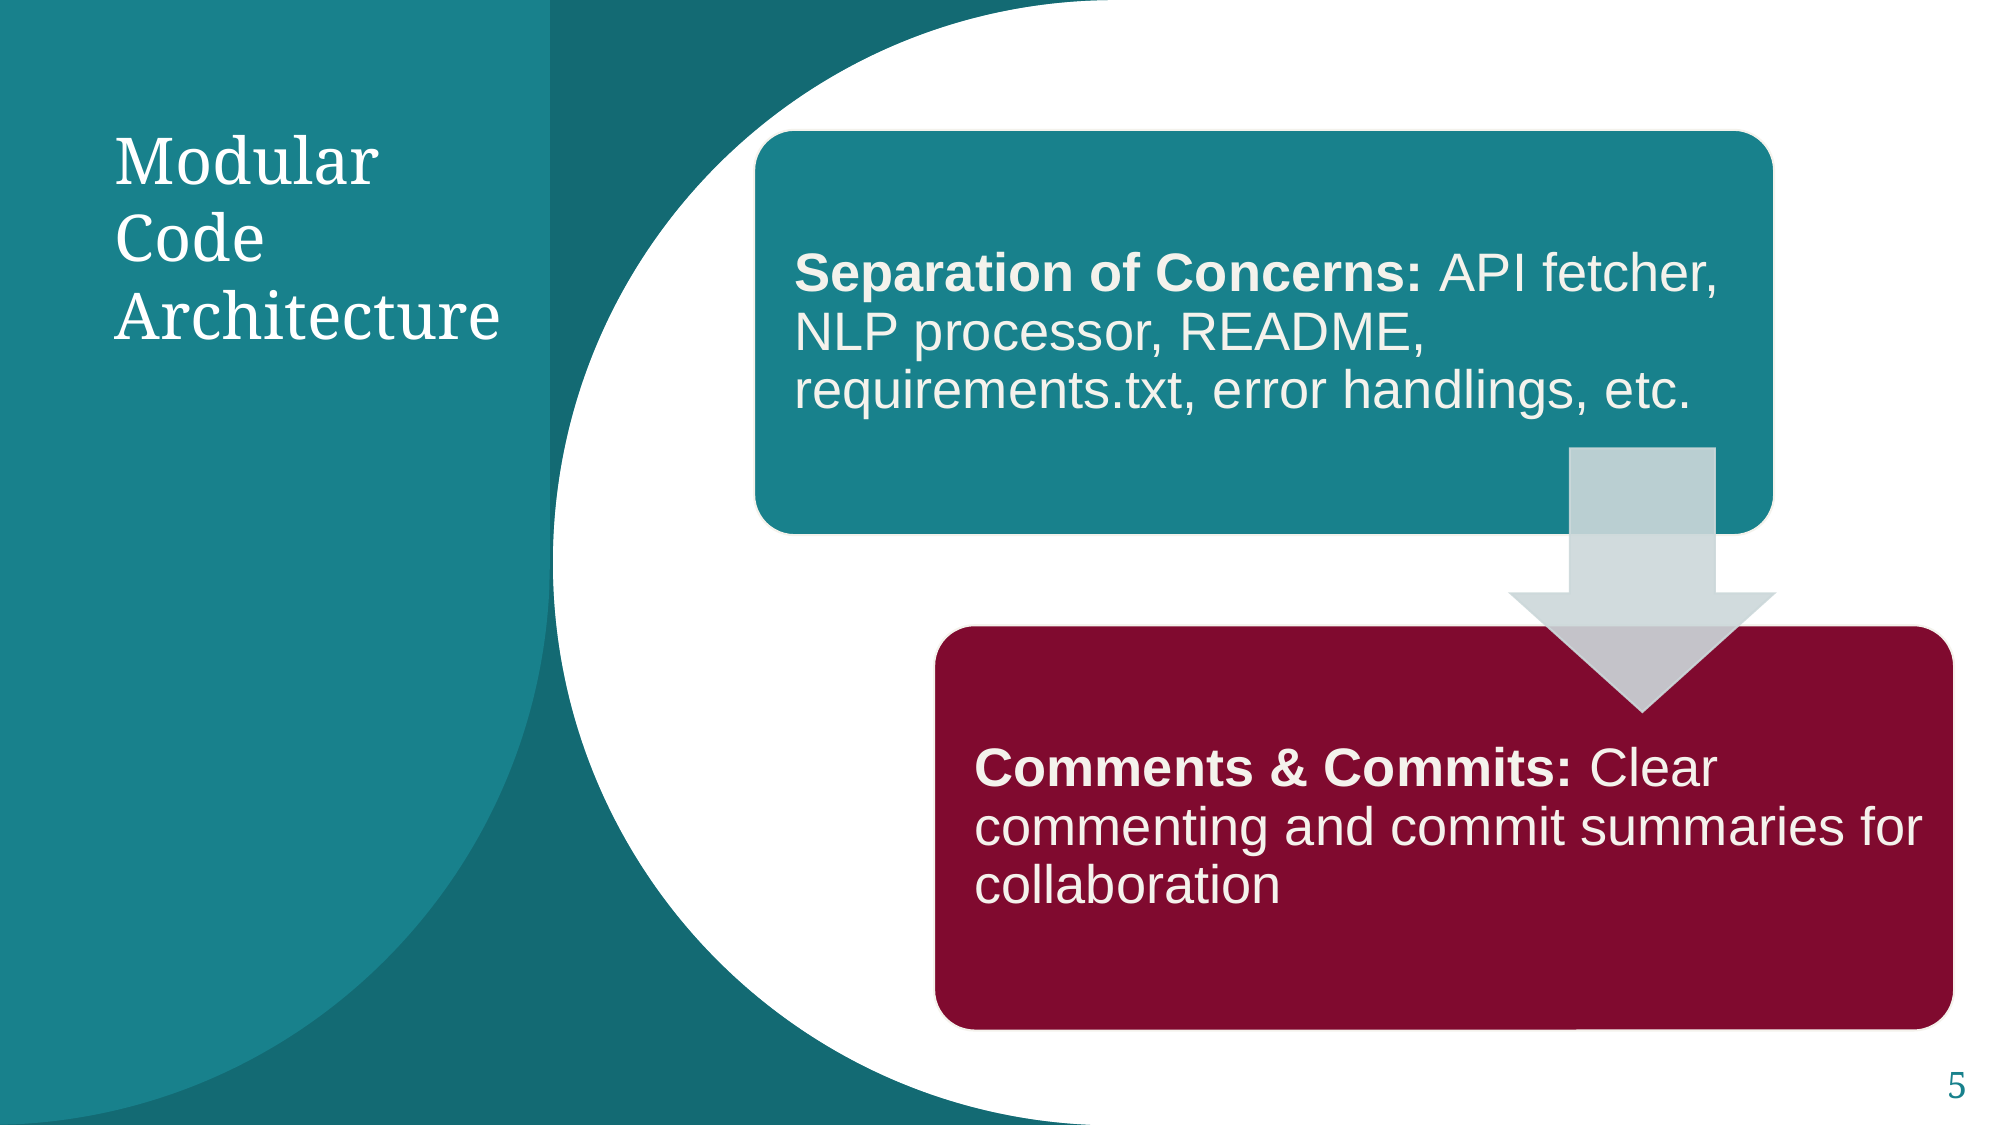

# Modular Code Architecture
Separation of Concerns: API fetcher, NLP processor, README, requirements.txt, error handlings, etc.
Comments & Commits: Clear commenting and commit summaries for collaboration

5